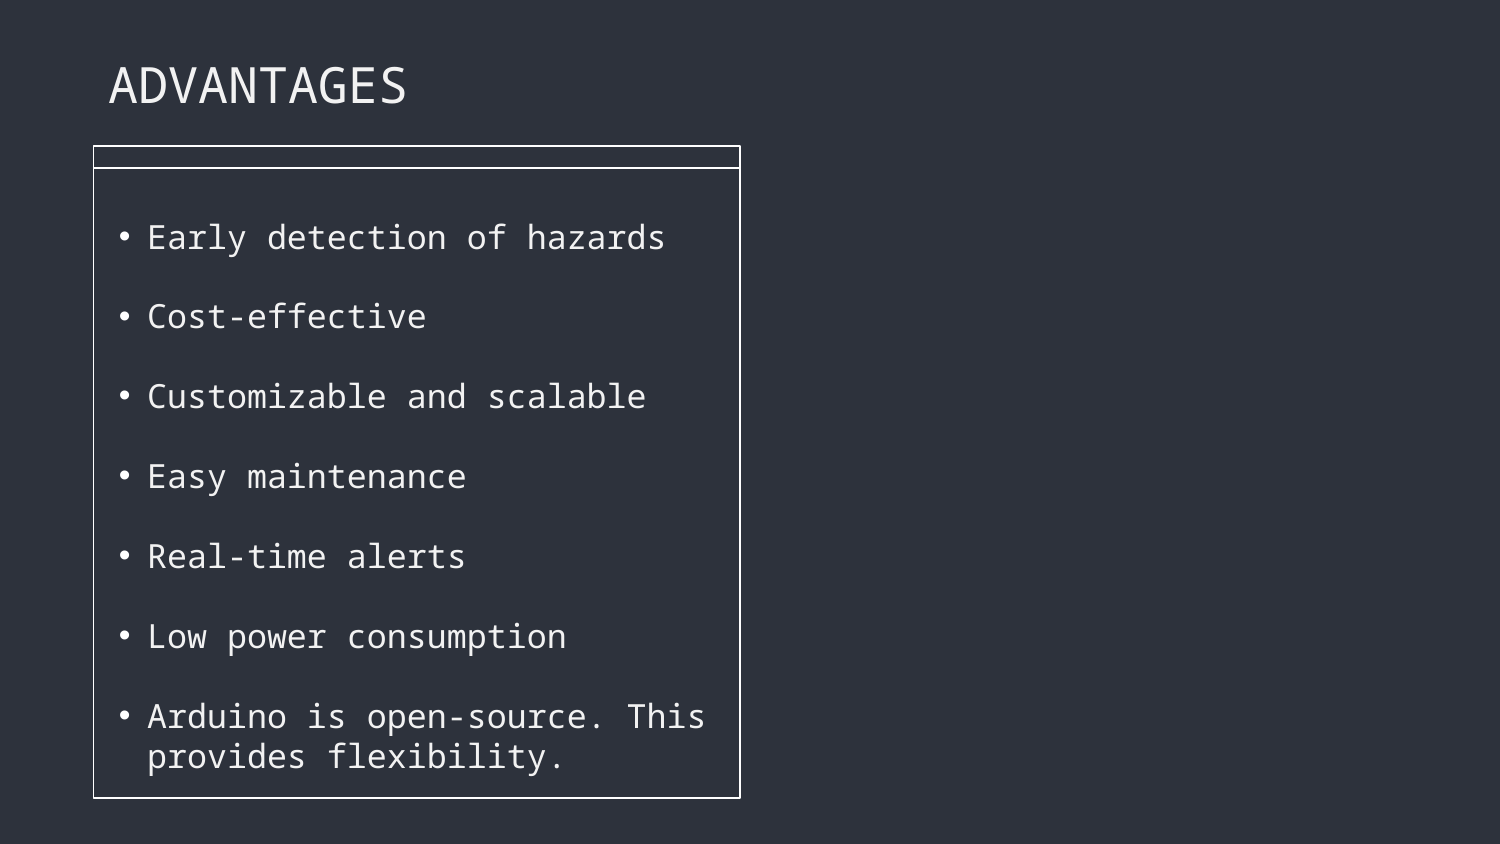

ADVANTAGES

Early detection of hazards

Cost-effective

Customizable and scalable

Easy maintenance

Real-time alerts

Low power consumption

Arduino is open-source. This provides flexibility.